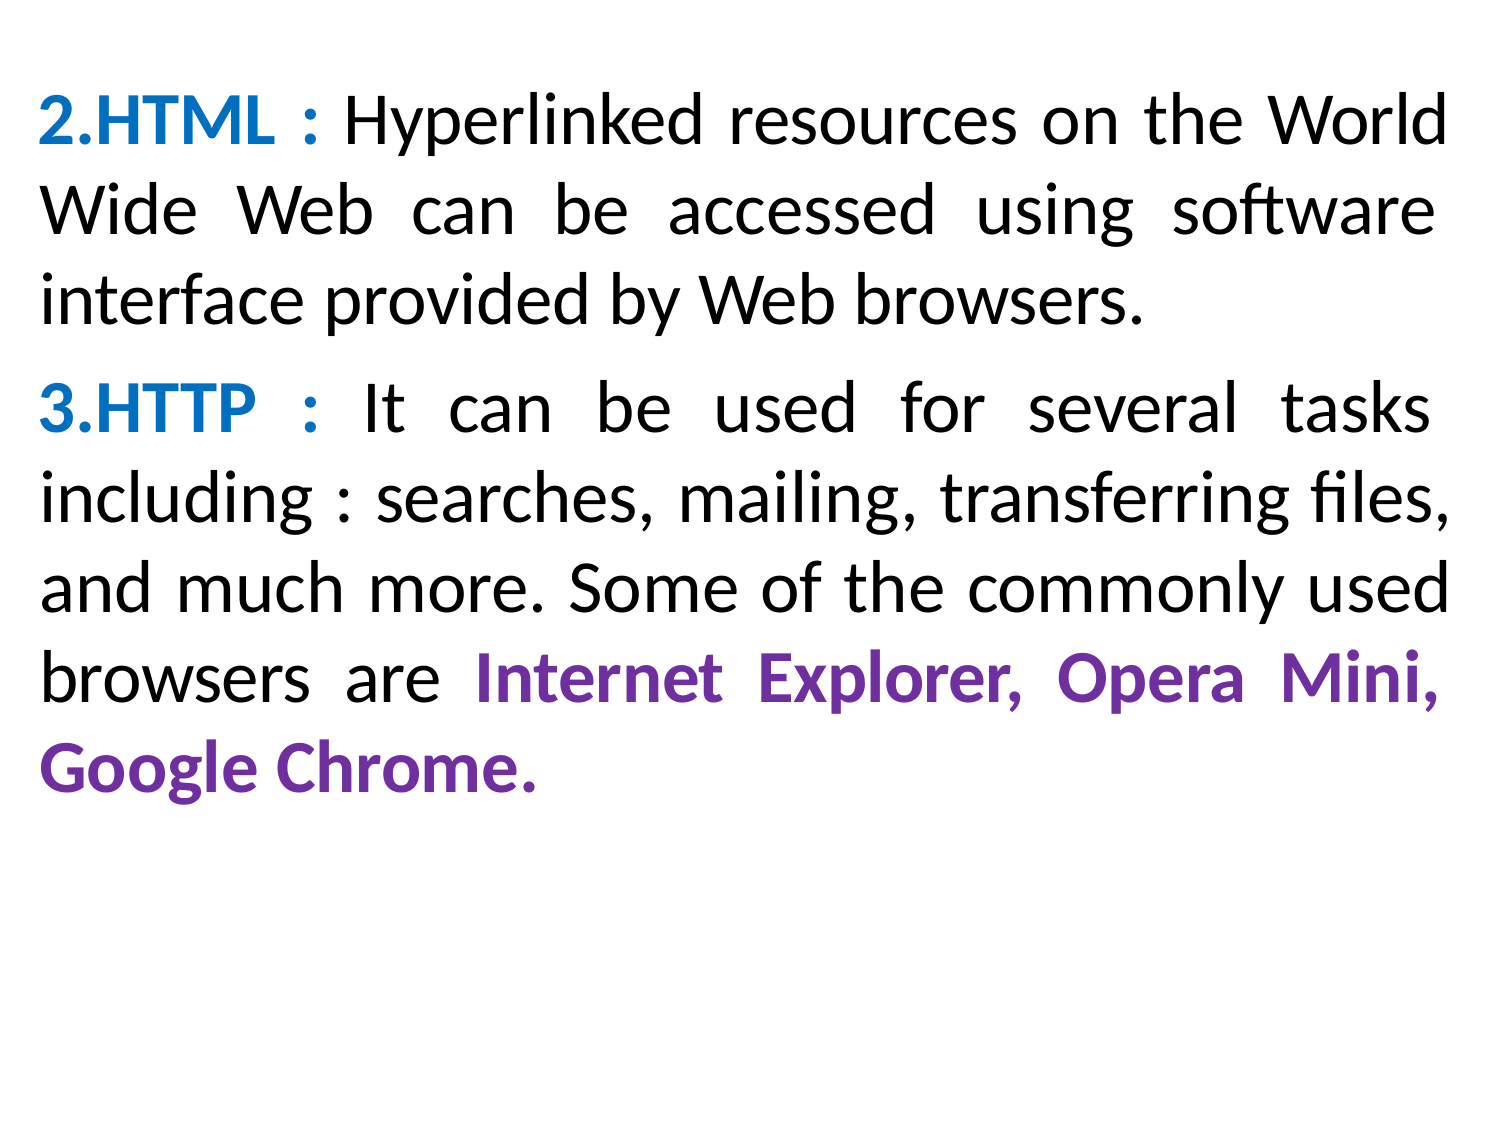

HTML : Hyperlinked resources on the World  Wide Web can be accessed using software  interface provided by Web browsers.
HTTP : It can be used for several tasks  including : searches, mailing, transferring files,  and much more. Some of the commonly used  browsers are Internet Explorer, Opera Mini,  Google Chrome.